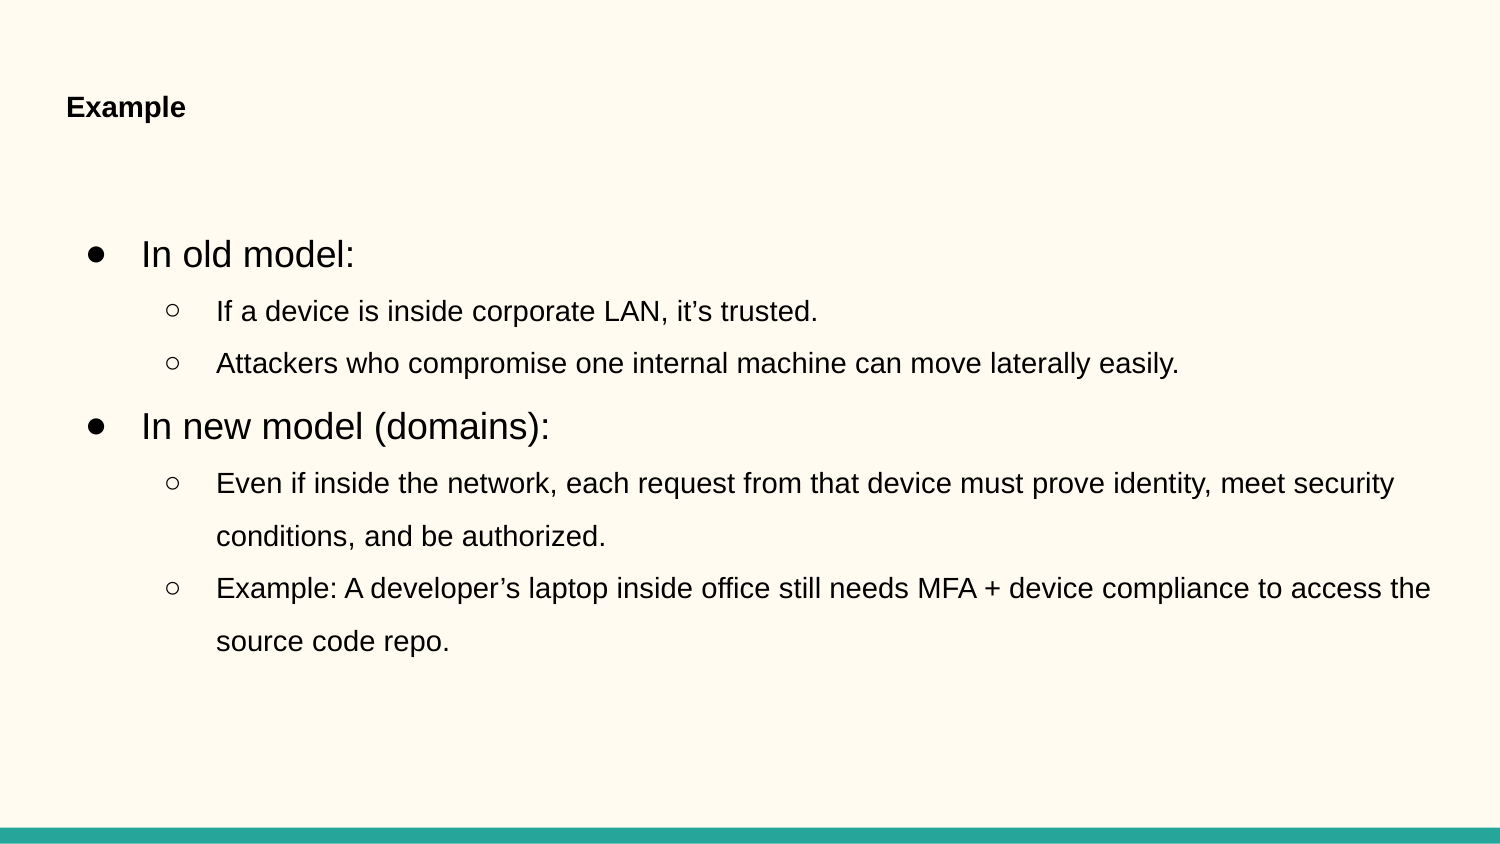

# Example
In old model:
If a device is inside corporate LAN, it’s trusted.
Attackers who compromise one internal machine can move laterally easily.
In new model (domains):
Even if inside the network, each request from that device must prove identity, meet security conditions, and be authorized.
Example: A developer’s laptop inside office still needs MFA + device compliance to access the source code repo.